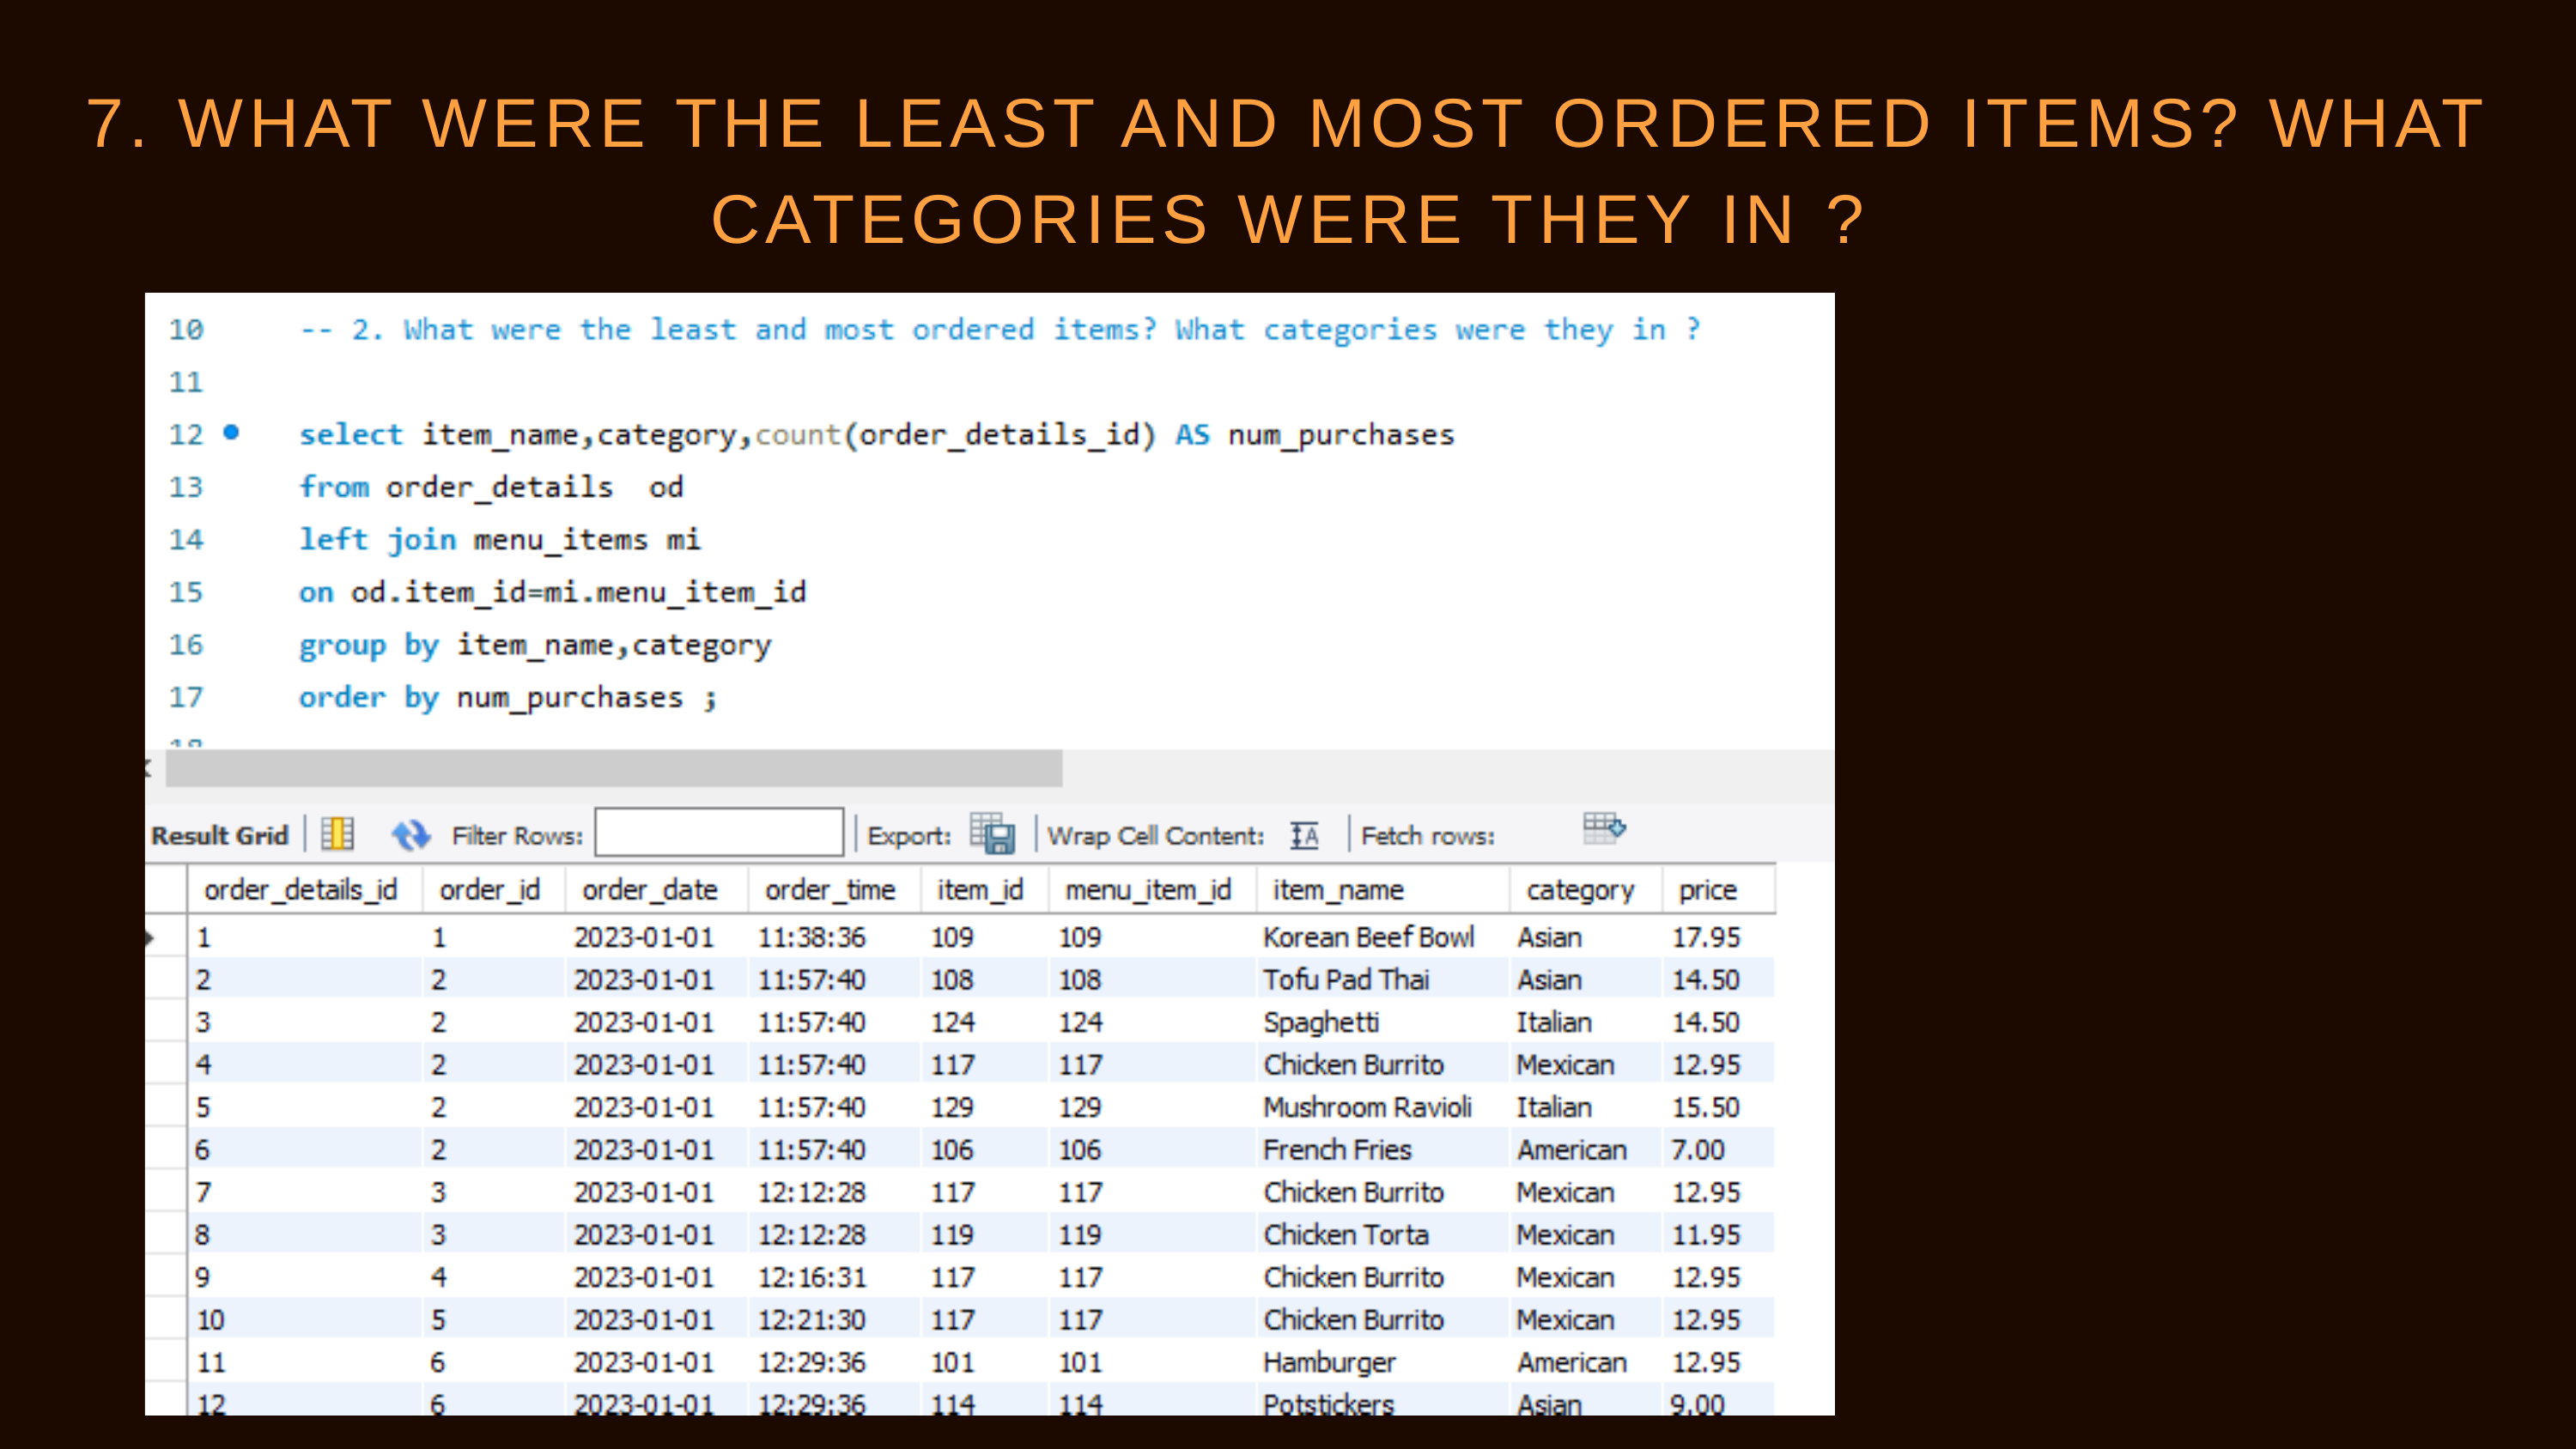

7. WHAT WERE THE LEAST AND MOST ORDERED ITEMS? WHAT CATEGORIES WERE THEY IN ?